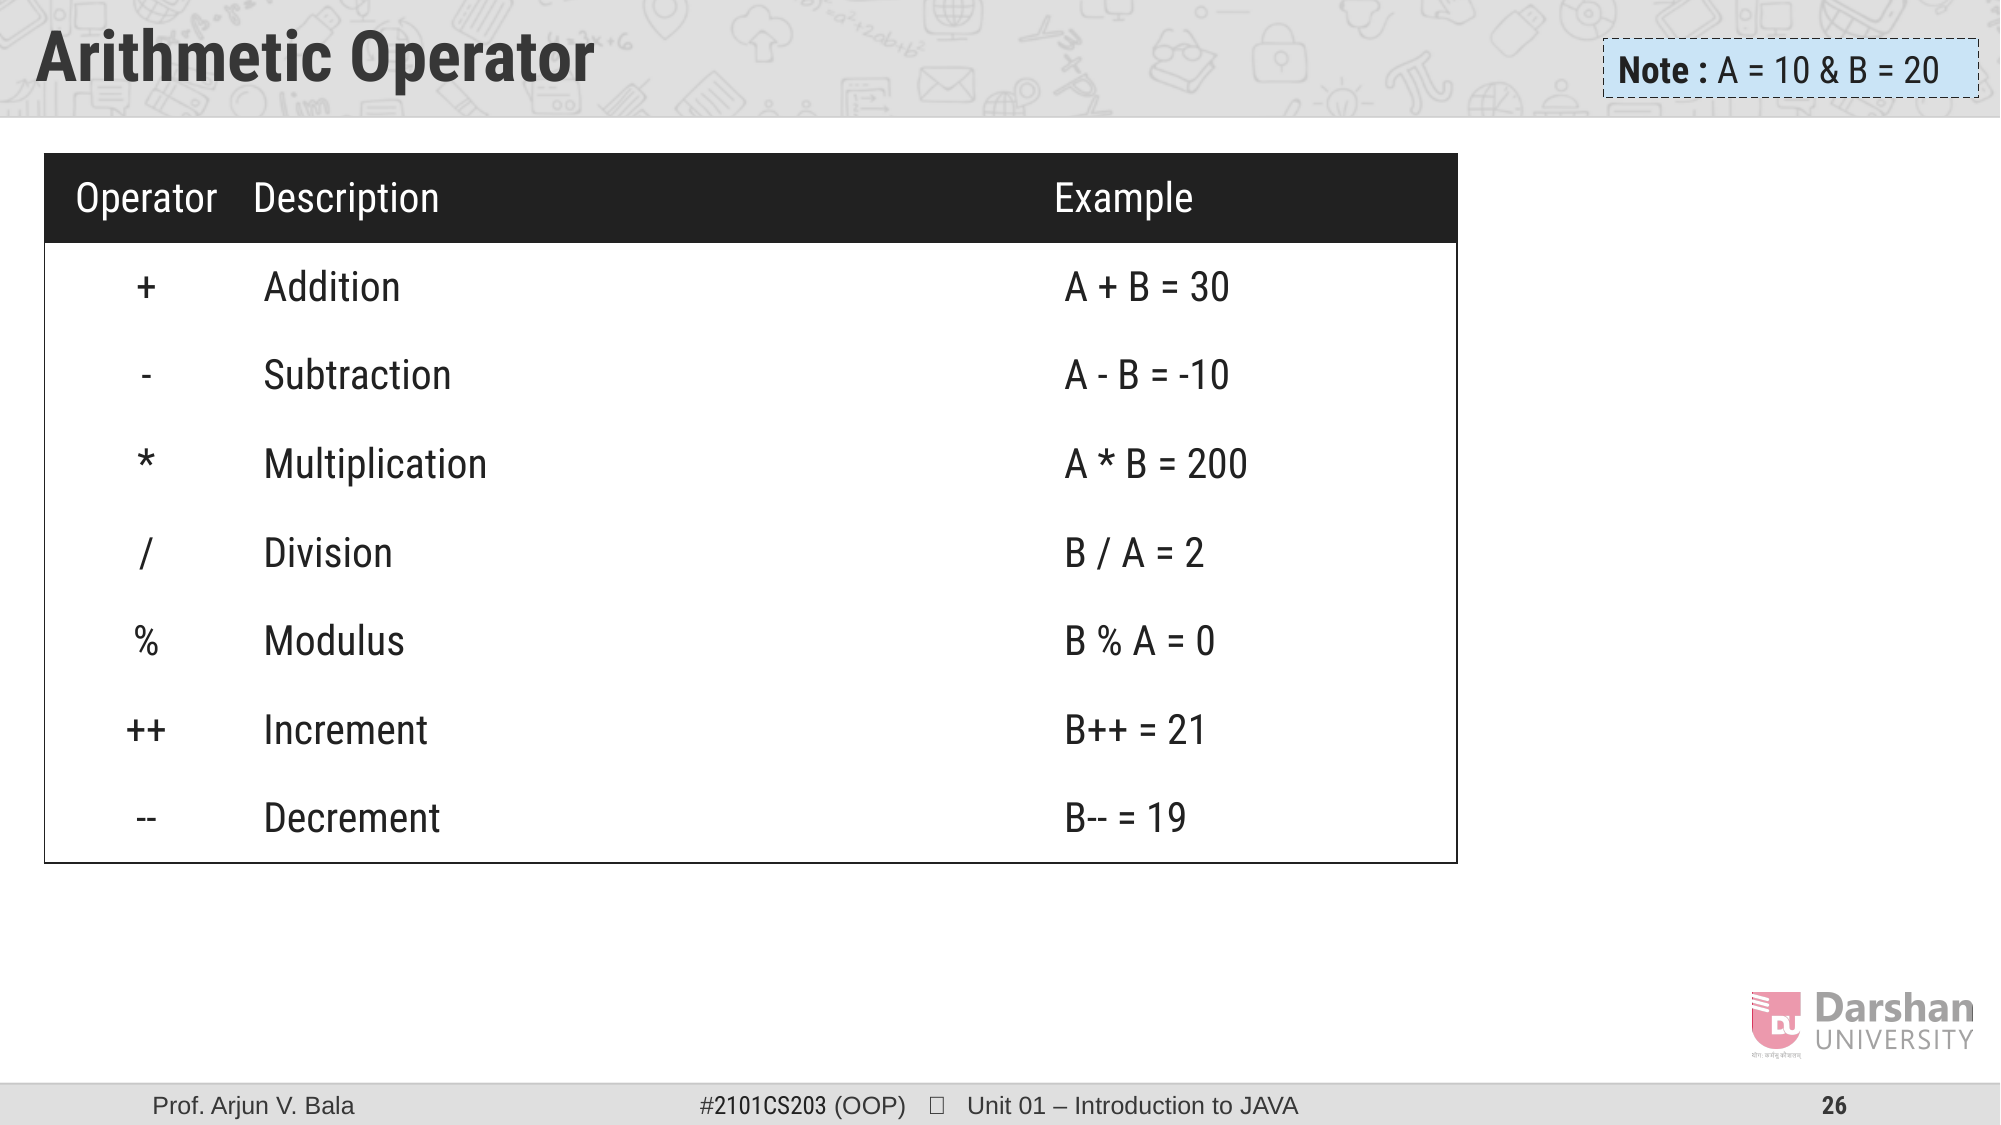

# Arithmetic Operator
Note : A = 10 & B = 20
| Operator | Description | Example |
| --- | --- | --- |
| + | Addition | A + B = 30 |
| - | Subtraction | A - B = -10 |
| \* | Multiplication | A \* B = 200 |
| / | Division | B / A = 2 |
| % | Modulus | B % A = 0 |
| ++ | Increment | B++ = 21 |
| -- | Decrement | B-- = 19 |